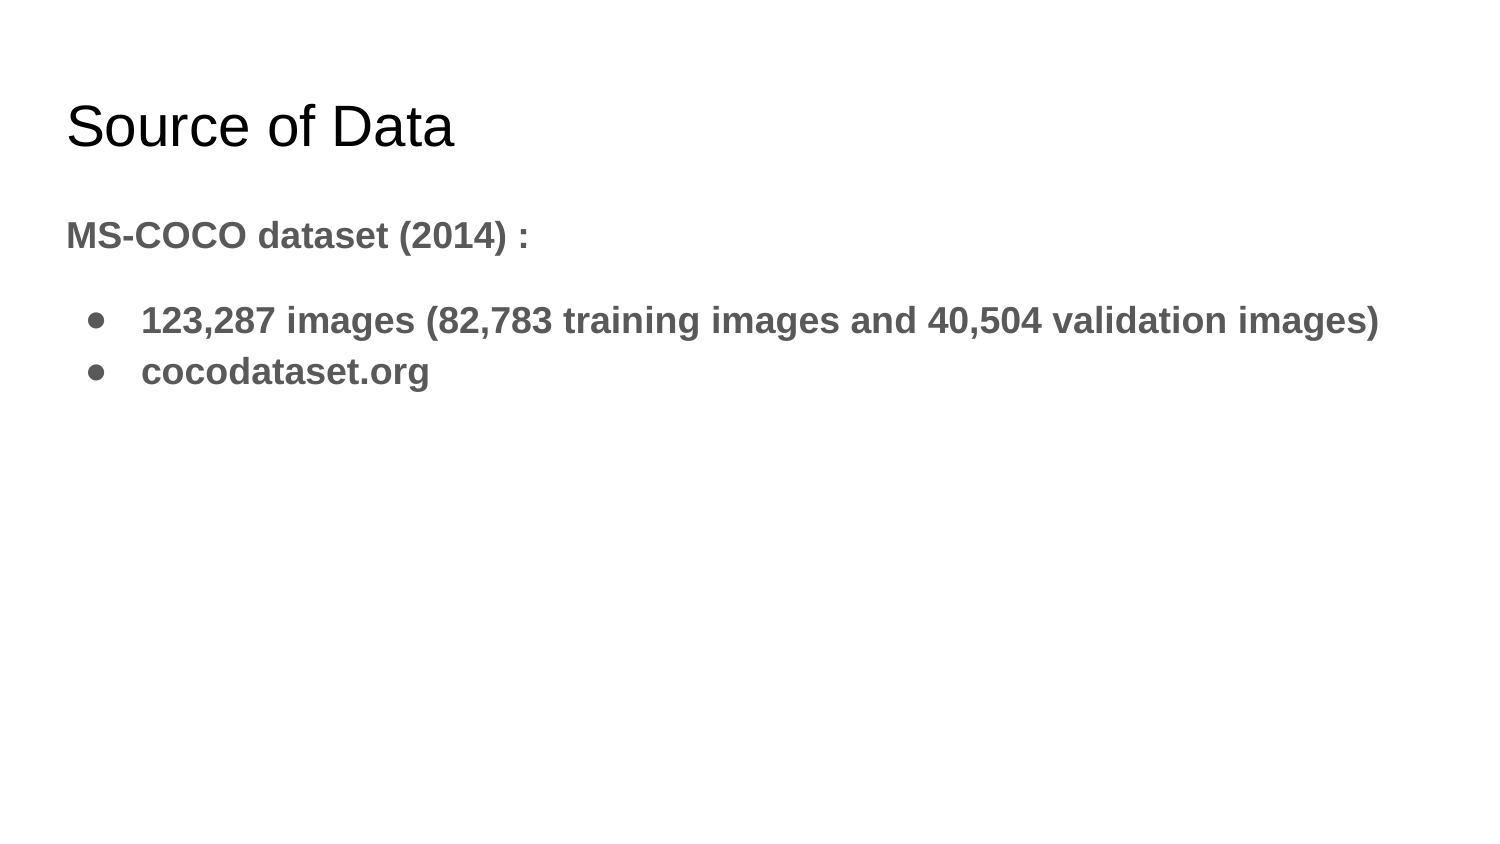

# Source of Data
MS-COCO dataset (2014) :
123,287 images (82,783 training images and 40,504 validation images)
cocodataset.org